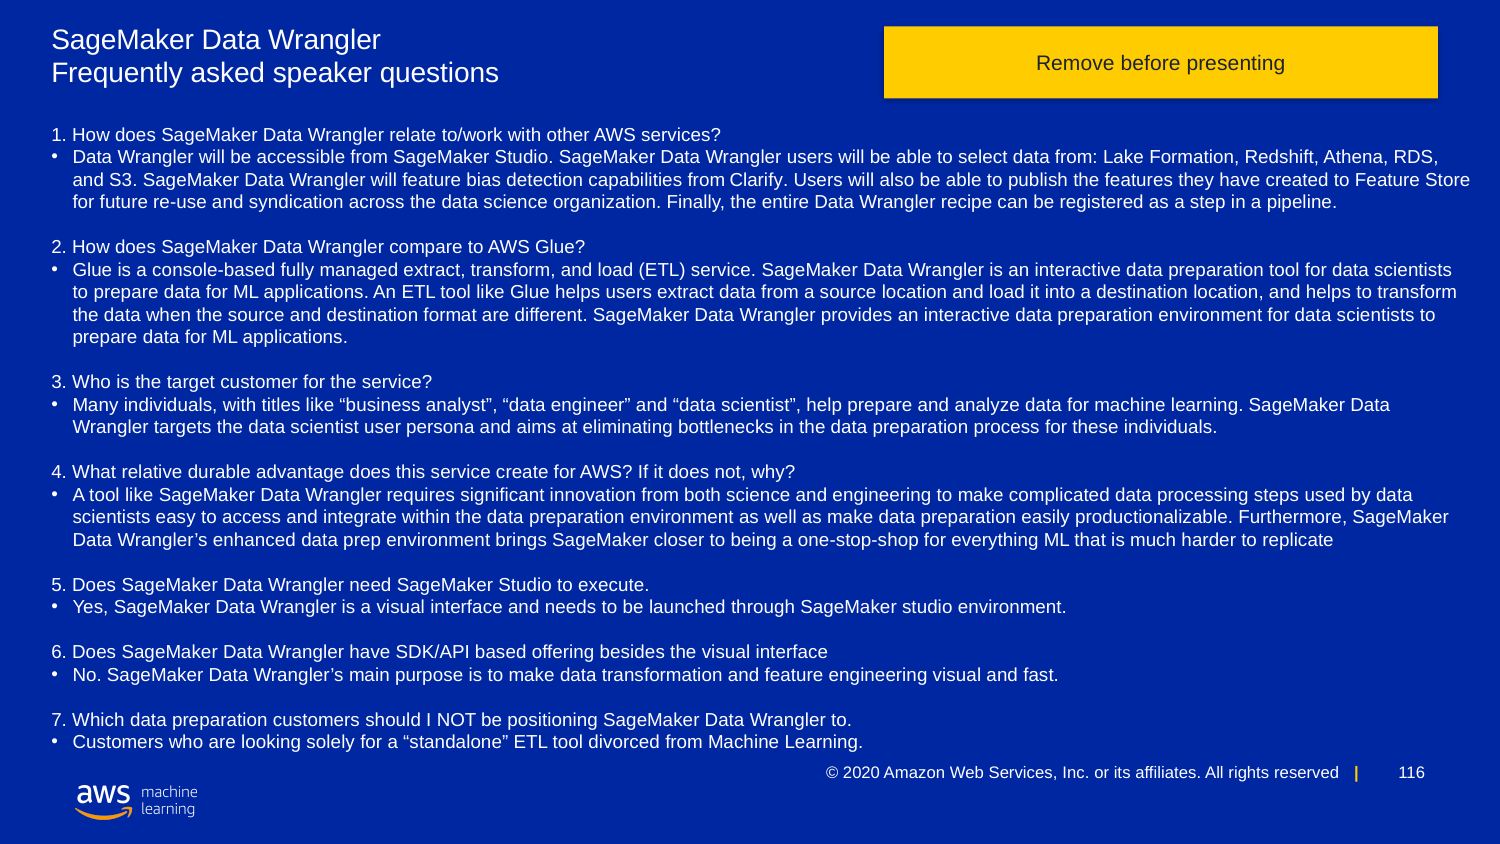

SageMaker Data Wrangler
Frequently asked speaker questions

1. How does SageMaker Data Wrangler relate to/work with other AWS services?
Data Wrangler will be accessible from SageMaker Studio. SageMaker Data Wrangler users will be able to select data from: Lake Formation, Redshift, Athena, RDS, and S3. SageMaker Data Wrangler will feature bias detection capabilities from Clarify. Users will also be able to publish the features they have created to Feature Store for future re-use and syndication across the data science organization. Finally, the entire Data Wrangler recipe can be registered as a step in a pipeline.
2. How does SageMaker Data Wrangler compare to AWS Glue?
Glue is a console-based fully managed extract, transform, and load (ETL) service. SageMaker Data Wrangler is an interactive data preparation tool for data scientists to prepare data for ML applications. An ETL tool like Glue helps users extract data from a source location and load it into a destination location, and helps to transform the data when the source and destination format are different. SageMaker Data Wrangler provides an interactive data preparation environment for data scientists to prepare data for ML applications.

3. Who is the target customer for the service?
Many individuals, with titles like “business analyst”, “data engineer” and “data scientist”, help prepare and analyze data for machine learning. SageMaker Data Wrangler targets the data scientist user persona and aims at eliminating bottlenecks in the data preparation process for these individuals.

4. What relative durable advantage does this service create for AWS? If it does not, why?
A tool like SageMaker Data Wrangler requires significant innovation from both science and engineering to make complicated data processing steps used by data scientists easy to access and integrate within the data preparation environment as well as make data preparation easily productionalizable. Furthermore, SageMaker Data Wrangler’s enhanced data prep environment brings SageMaker closer to being a one-stop-shop for everything ML that is much harder to replicate
5. Does SageMaker Data Wrangler need SageMaker Studio to execute.
Yes, SageMaker Data Wrangler is a visual interface and needs to be launched through SageMaker studio environment.
6. Does SageMaker Data Wrangler have SDK/API based offering besides the visual interface
No. SageMaker Data Wrangler’s main purpose is to make data transformation and feature engineering visual and fast.
7. Which data preparation customers should I NOT be positioning SageMaker Data Wrangler to.
Customers who are looking solely for a “standalone” ETL tool divorced from Machine Learning.

Remove before presenting